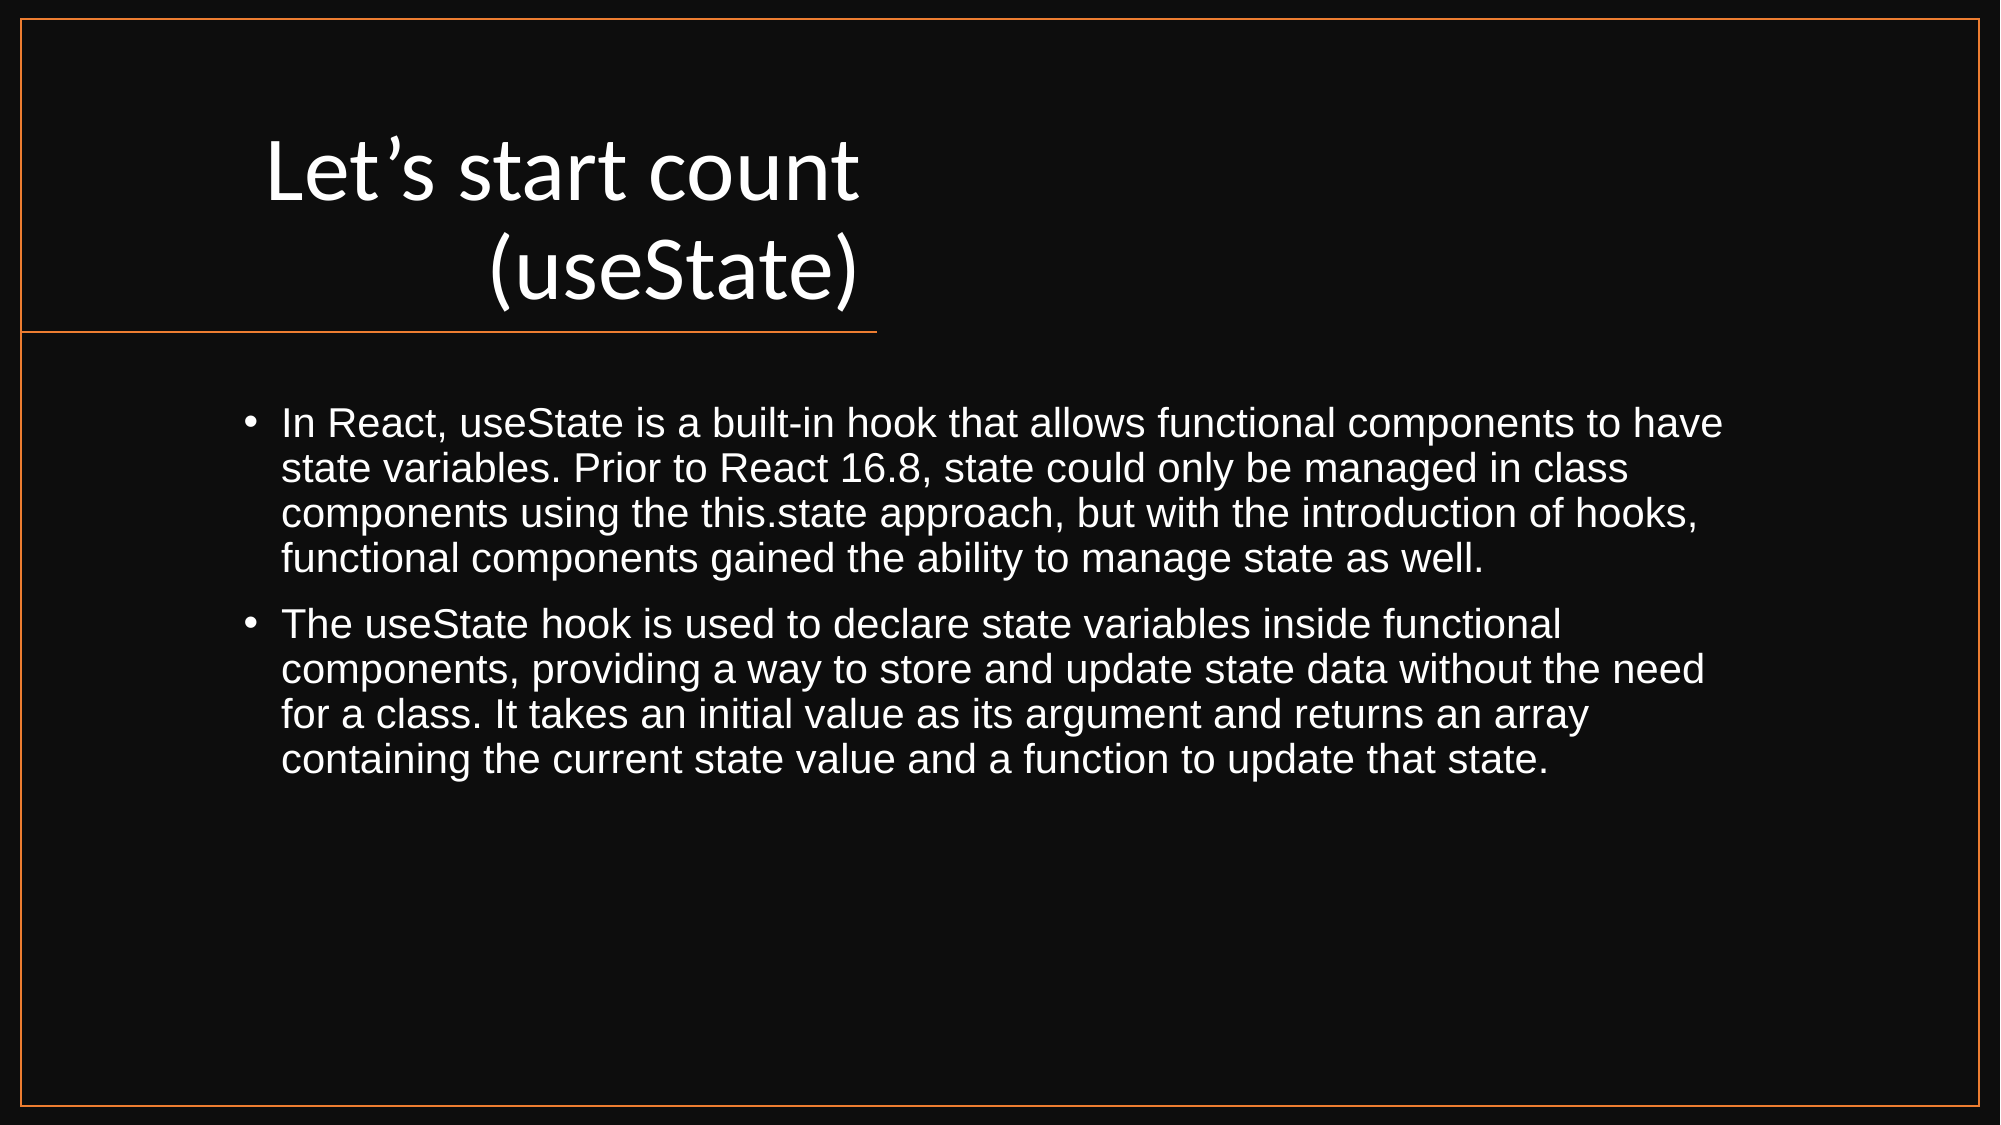

# Let’s start count (useState)
In React, useState is a built-in hook that allows functional components to have state variables. Prior to React 16.8, state could only be managed in class components using the this.state approach, but with the introduction of hooks, functional components gained the ability to manage state as well.
The useState hook is used to declare state variables inside functional components, providing a way to store and update state data without the need for a class. It takes an initial value as its argument and returns an array containing the current state value and a function to update that state.